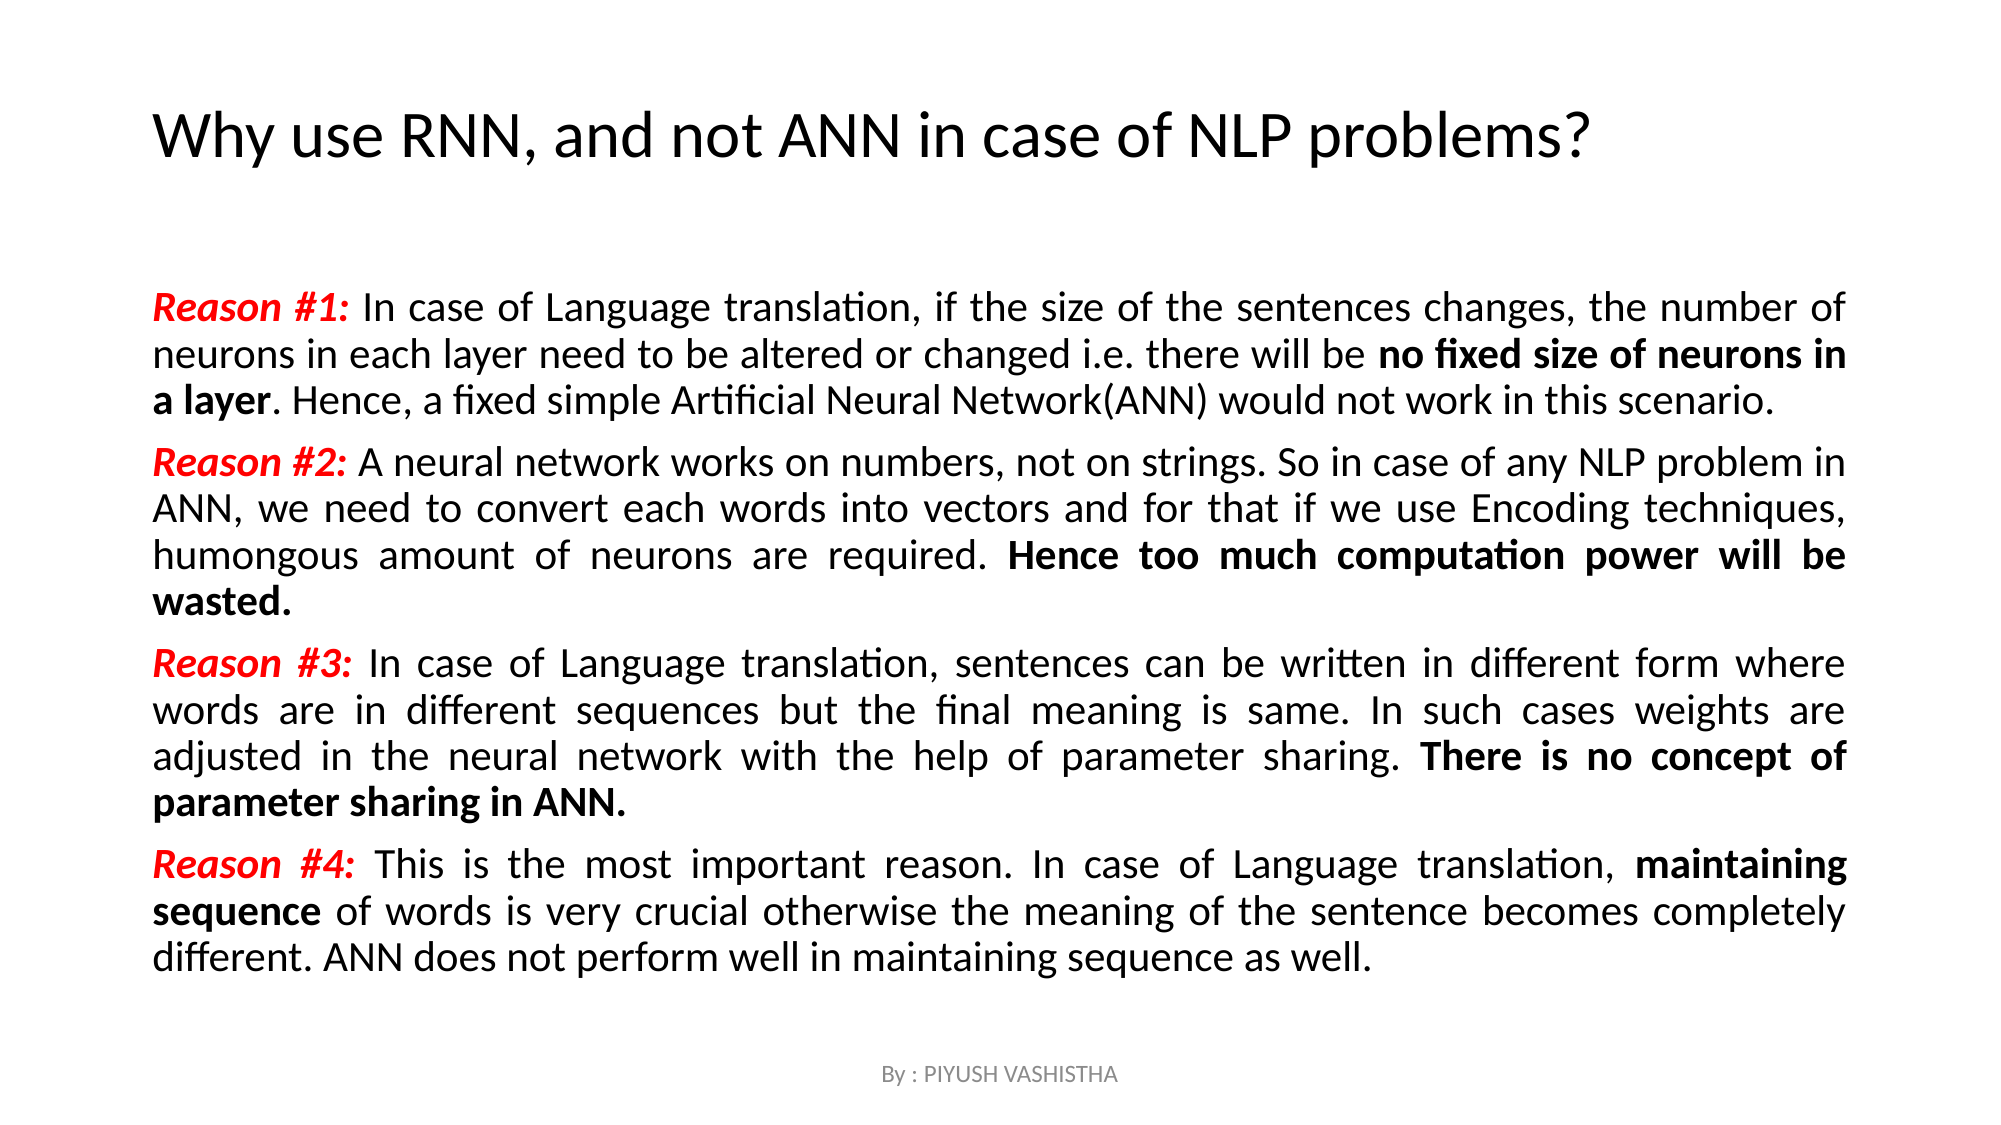

# Why use RNN, and not ANN in case of NLP problems?
Reason #1: In case of Language translation, if the size of the sentences changes, the number of neurons in each layer need to be altered or changed i.e. there will be no fixed size of neurons in a layer. Hence, a fixed simple Artificial Neural Network(ANN) would not work in this scenario.
Reason #2: A neural network works on numbers, not on strings. So in case of any NLP problem in ANN, we need to convert each words into vectors and for that if we use Encoding techniques, humongous amount of neurons are required. Hence too much computation power will be wasted.
Reason #3: In case of Language translation, sentences can be written in different form where words are in different sequences but the final meaning is same. In such cases weights are adjusted in the neural network with the help of parameter sharing. There is no concept of parameter sharing in ANN.
Reason #4: This is the most important reason. In case of Language translation, maintaining sequence of words is very crucial otherwise the meaning of the sentence becomes completely different. ANN does not perform well in maintaining sequence as well.
By : PIYUSH VASHISTHA